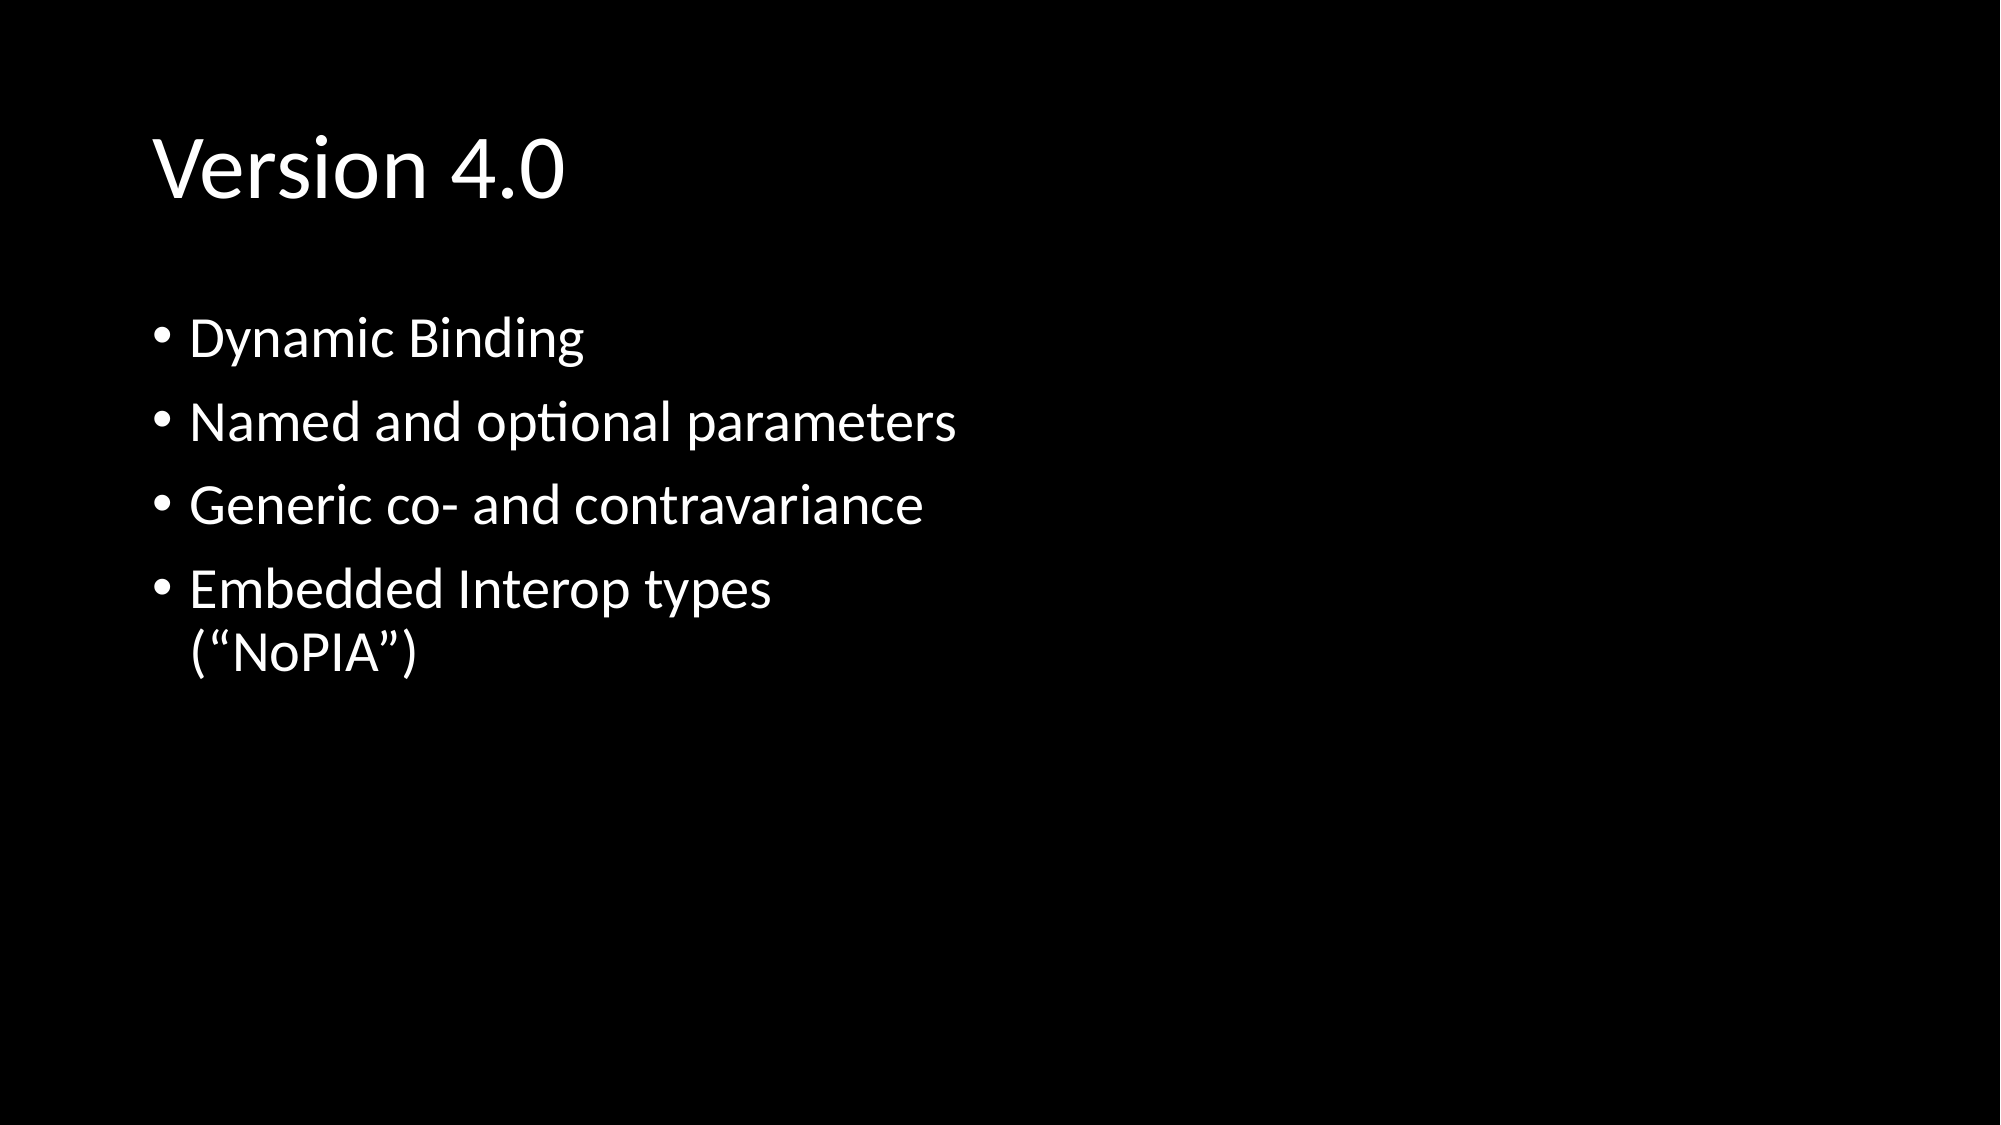

# Version 4.0
Dynamic Binding
Named and optional parameters
Generic co- and contravariance
Embedded Interop types (“NoPIA”)